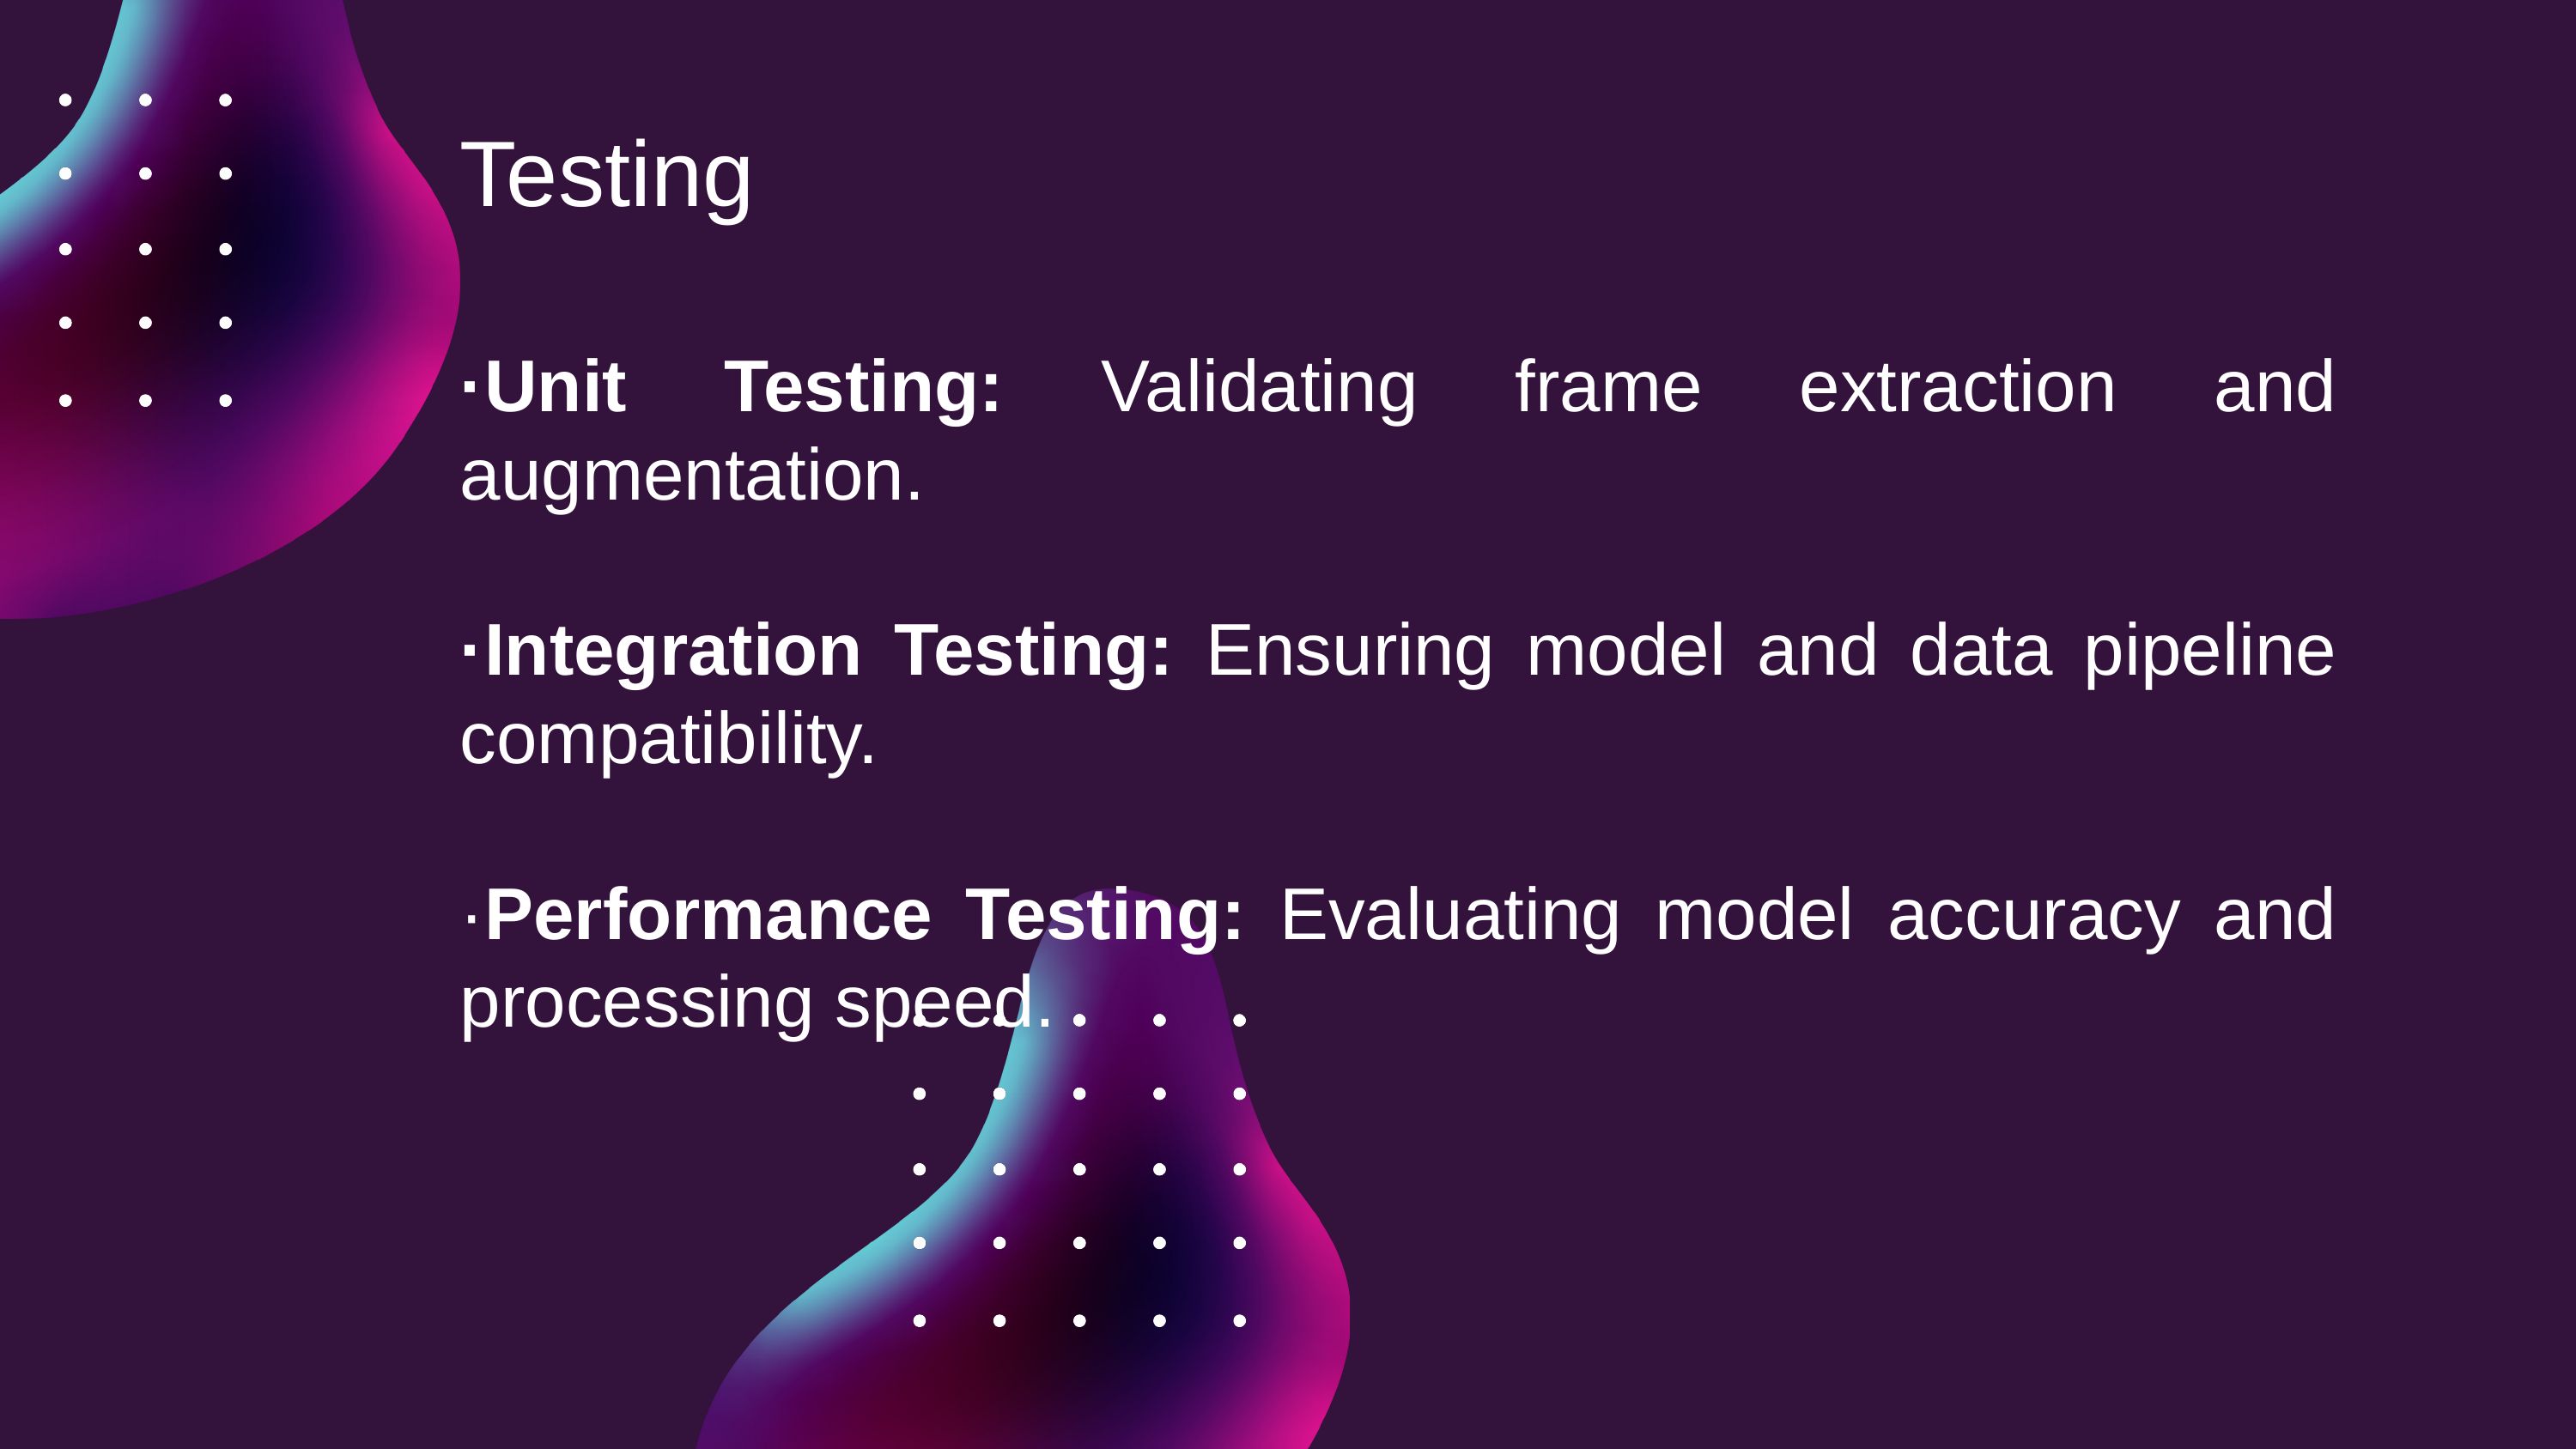

Testing

·Unit Testing: Validating frame extraction and augmentation.

·Integration Testing: Ensuring model and data pipeline compatibility.

·Performance Testing: Evaluating model accuracy and processing speed.